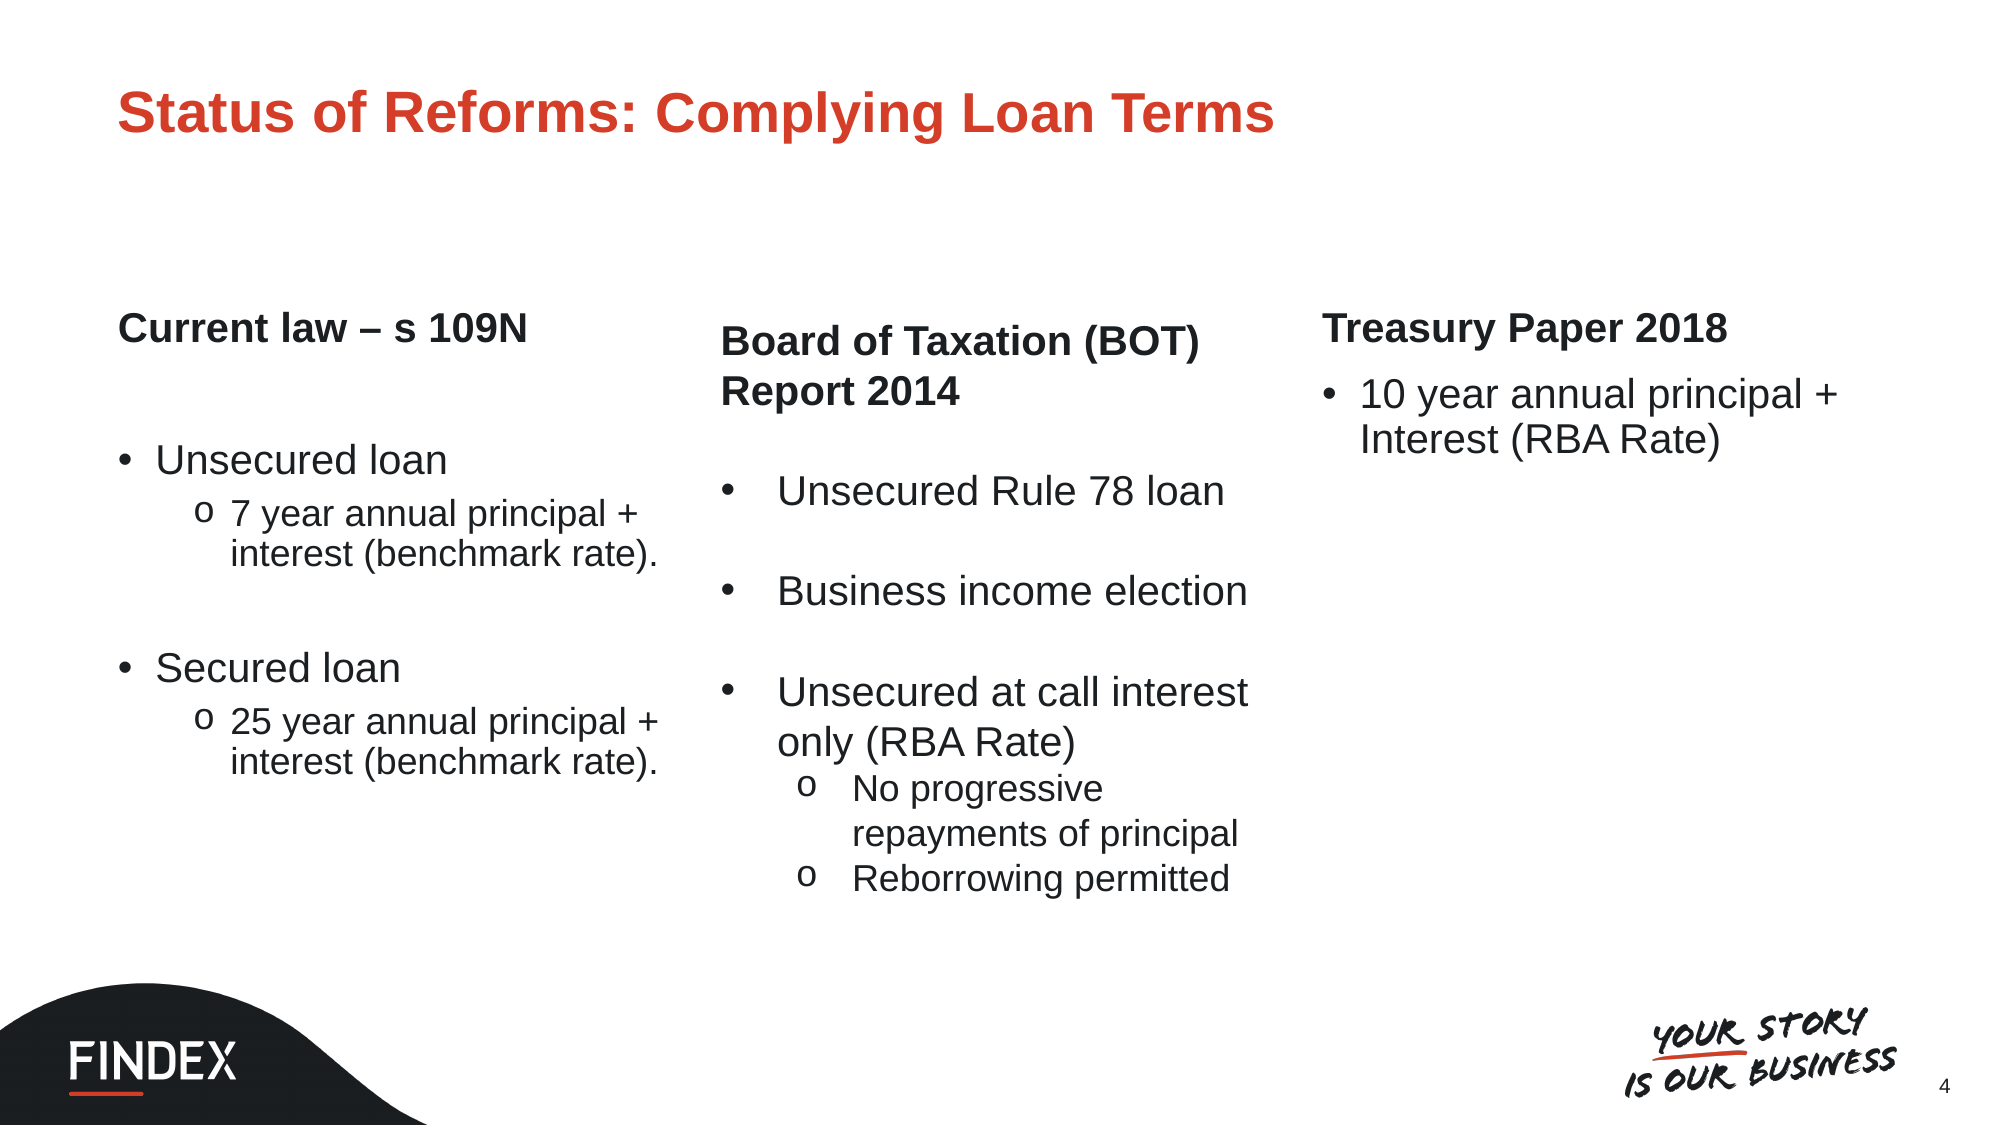

# Status of Reforms: Complying Loan Terms
Current law – s 109N

Unsecured loan
7 year annual principal + interest (benchmark rate).

Secured loan
25 year annual principal + interest (benchmark rate).

Treasury Paper 2018
10 year annual principal + Interest (RBA Rate)
Board of Taxation (BOT) Report 2014

Unsecured Rule 78 loan

Business income election

Unsecured at call interest only (RBA Rate)
No progressive repayments of principal
Reborrowing permitted